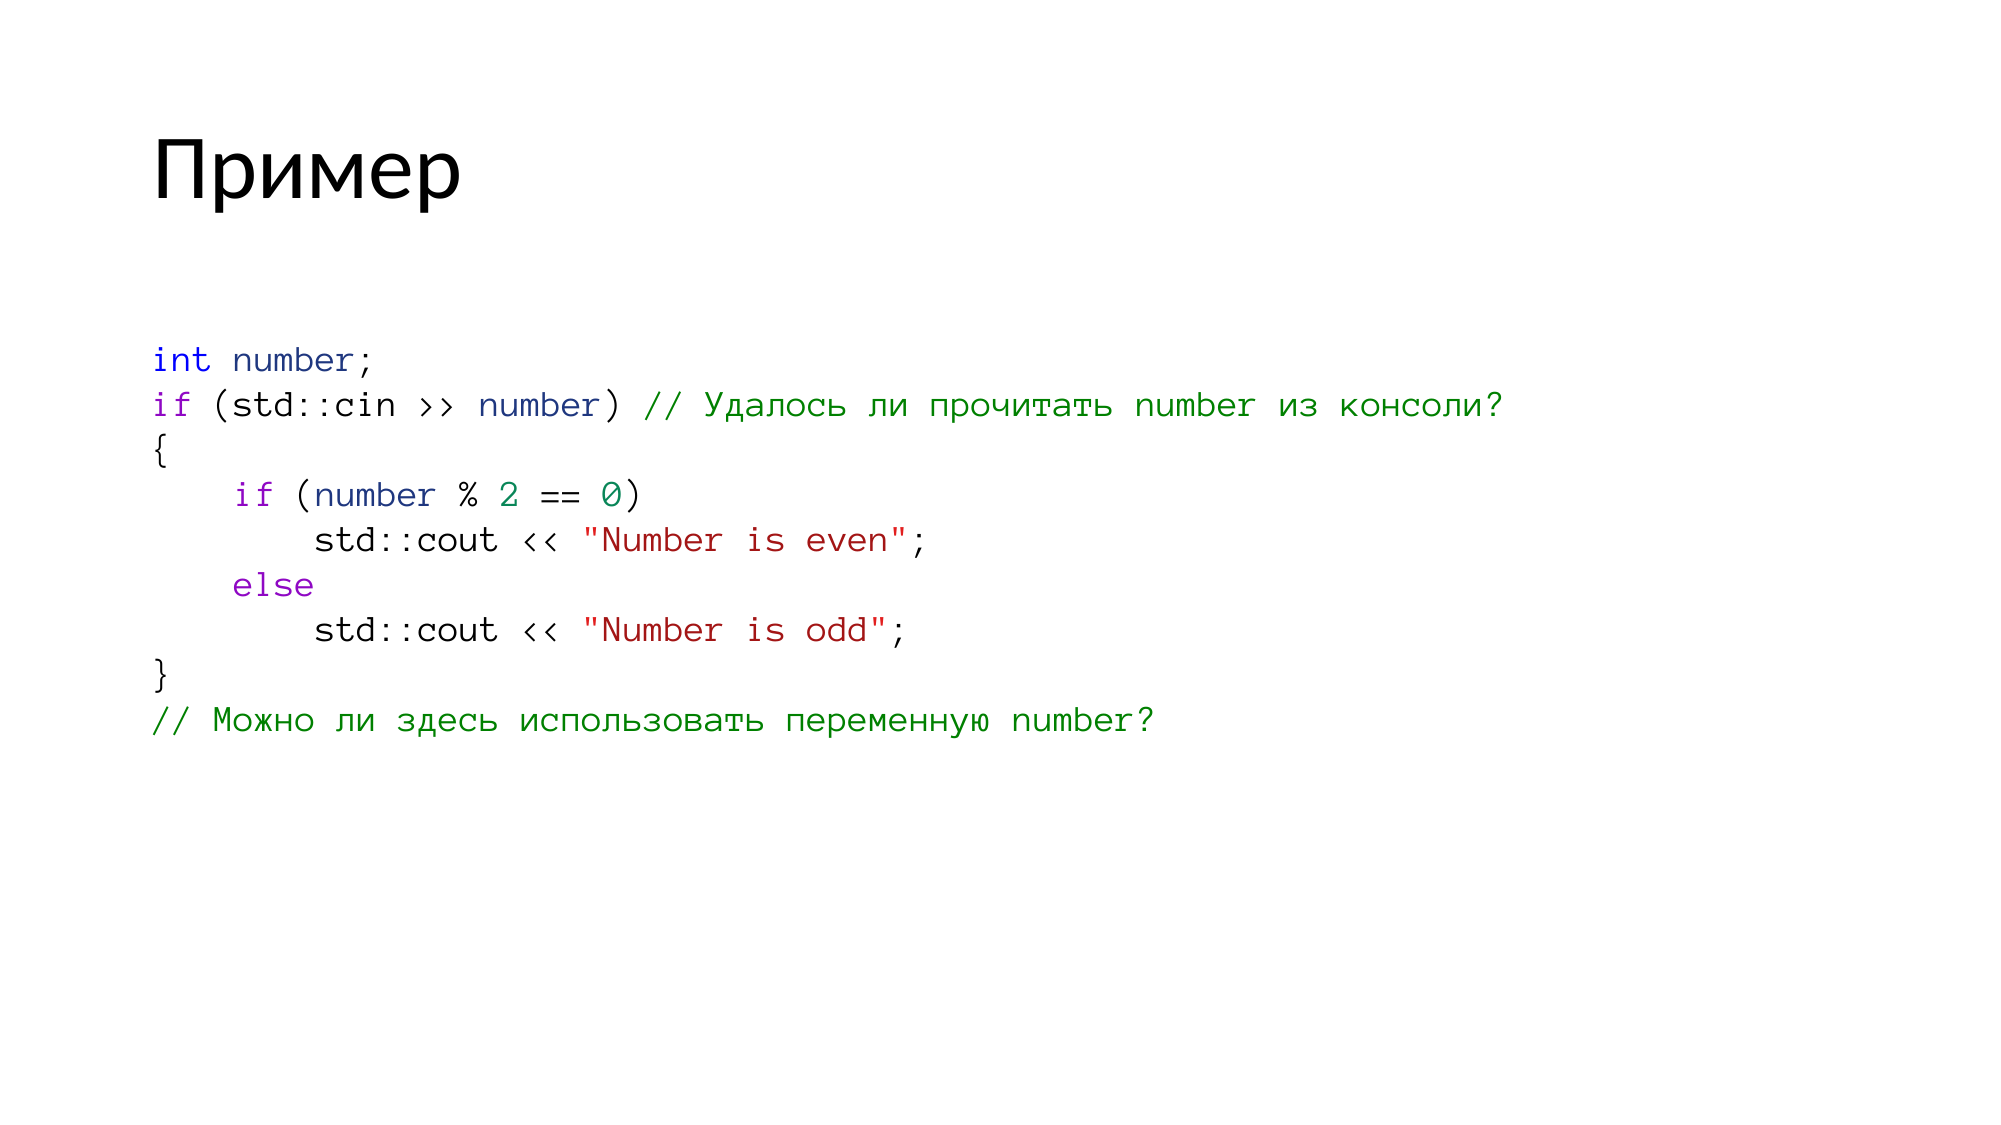

# Пример
int number;
if (std::cin >> number) // Удалось ли прочитать number из консоли?
{
    if (number % 2 == 0)
        std::cout << "Number is even";
    else
        std::cout << "Number is odd";
}
// Можно ли здесь использовать переменную number?